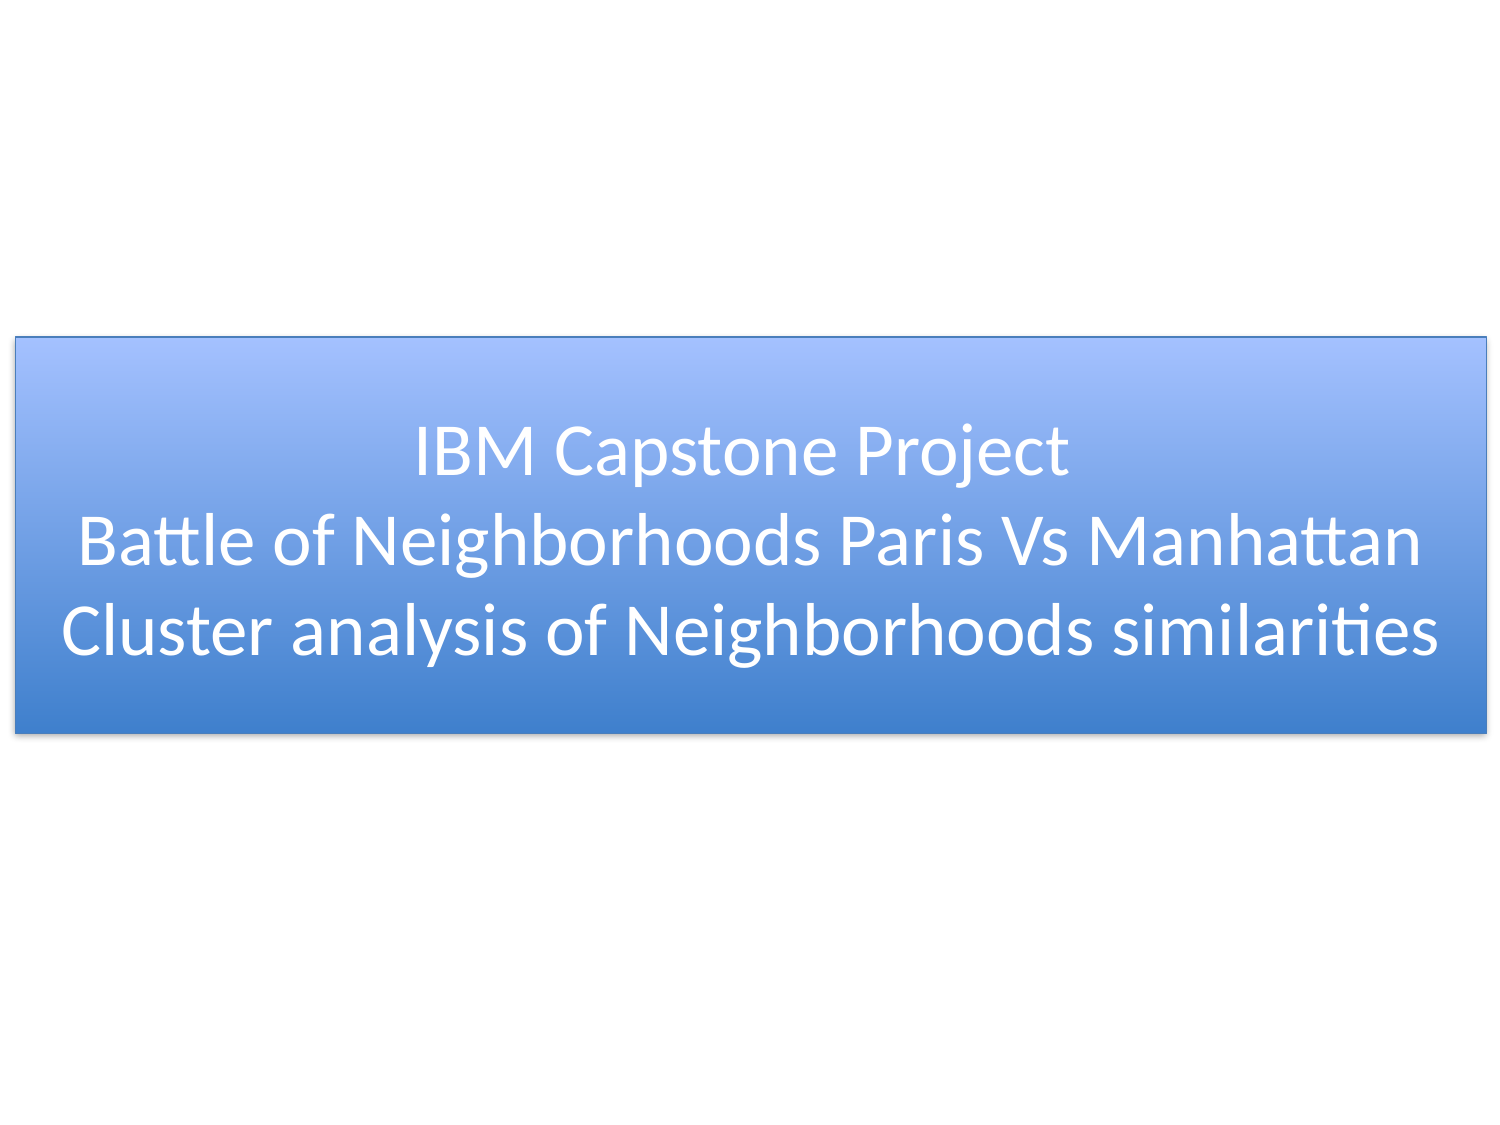

IBM Capstone Project
Battle of Neighborhoods Paris Vs Manhattan
Cluster analysis of Neighborhoods similarities